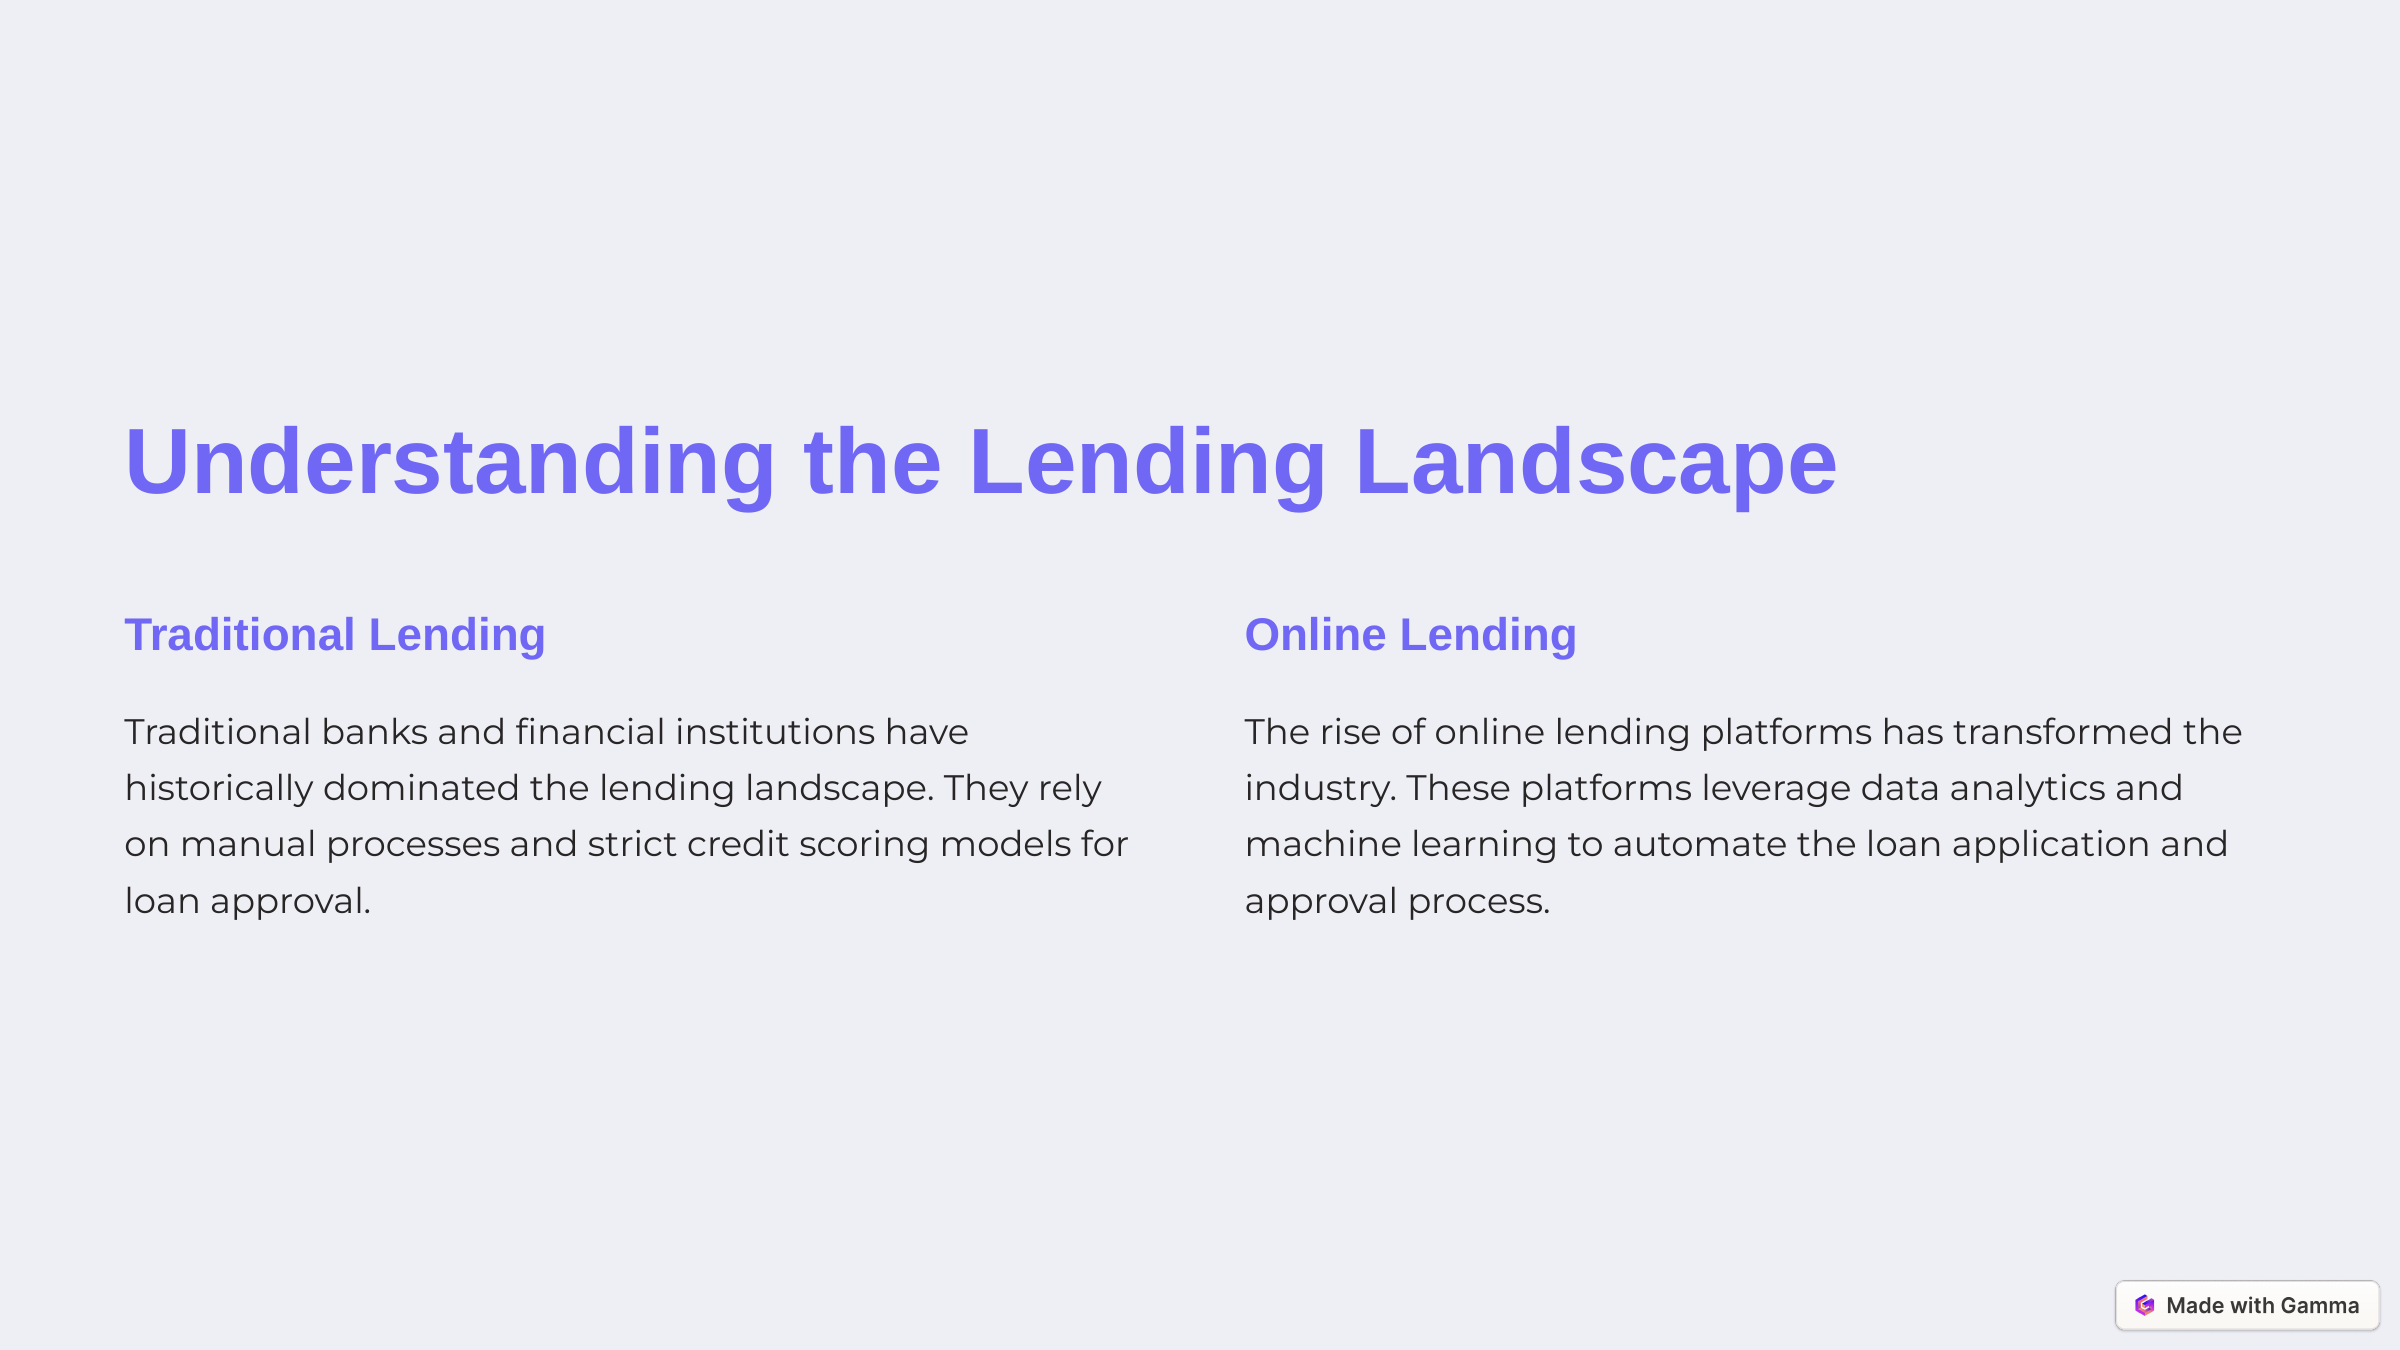

Understanding the Lending Landscape
Traditional Lending
Online Lending
Traditional banks and financial institutions have historically dominated the lending landscape. They rely on manual processes and strict credit scoring models for loan approval.
The rise of online lending platforms has transformed the industry. These platforms leverage data analytics and machine learning to automate the loan application and approval process.